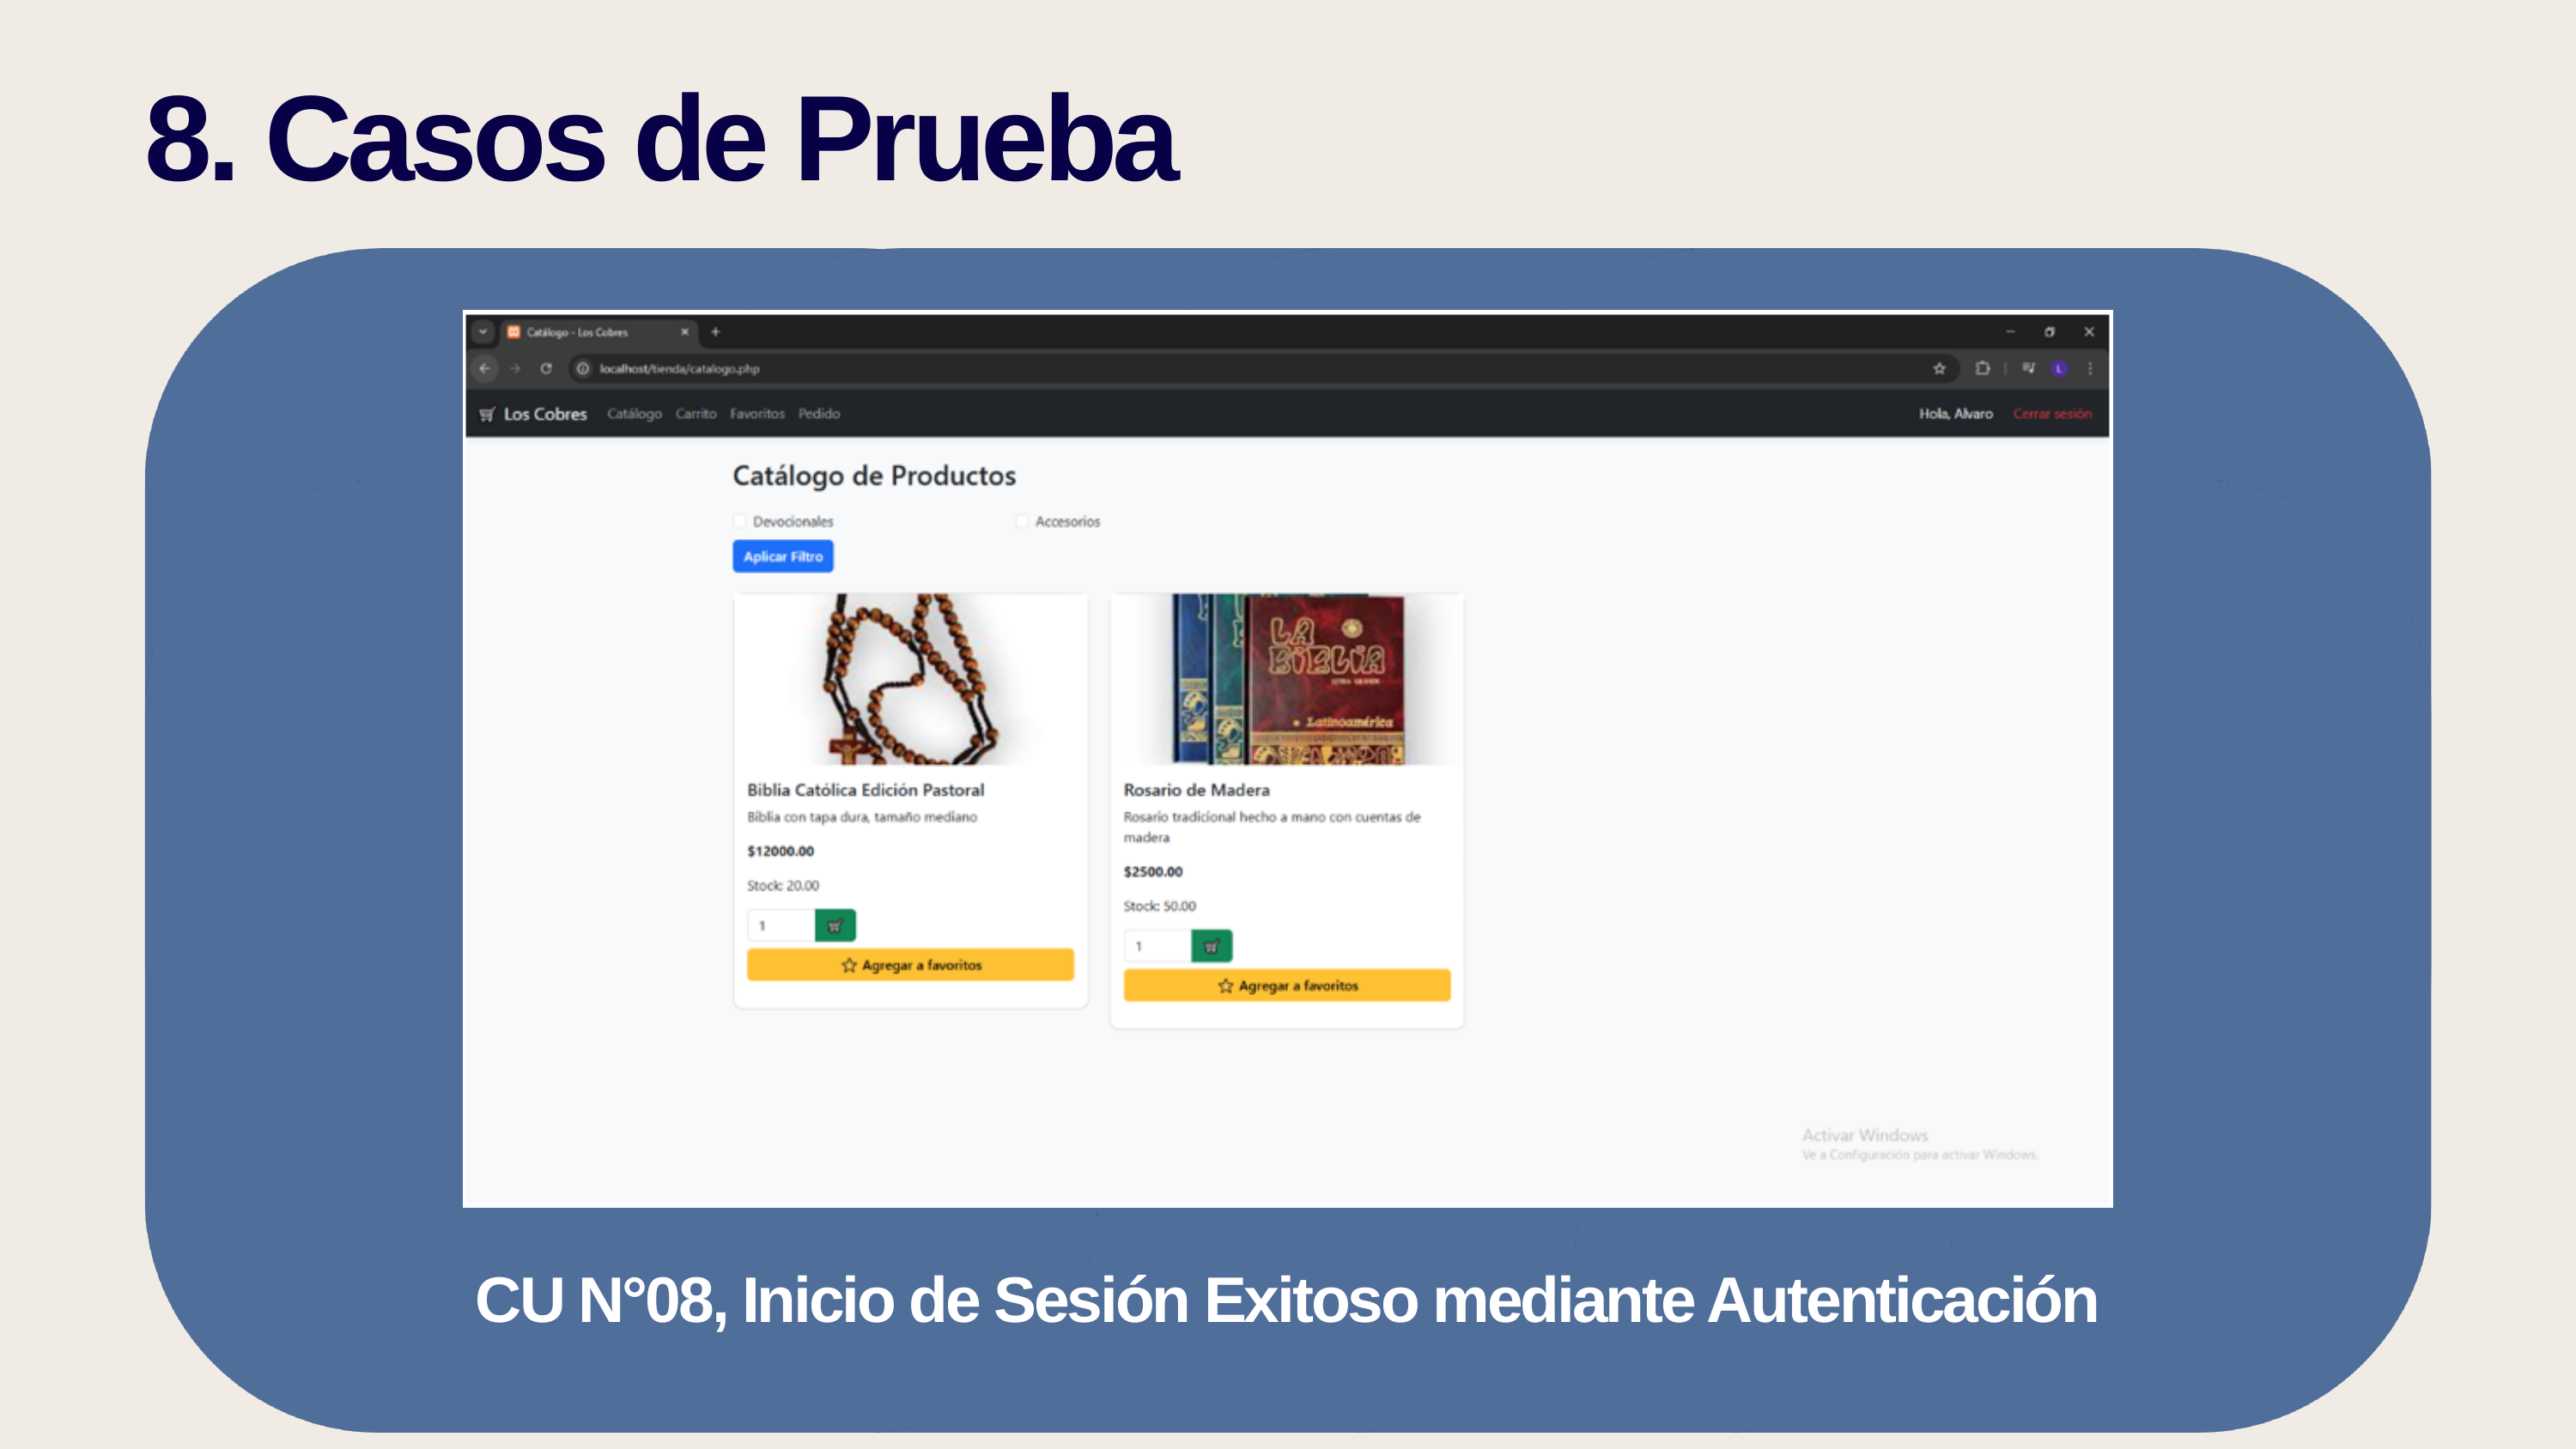

8. Casos de Prueba

CU N°08, Inicio de Sesión Exitoso mediante Autenticación